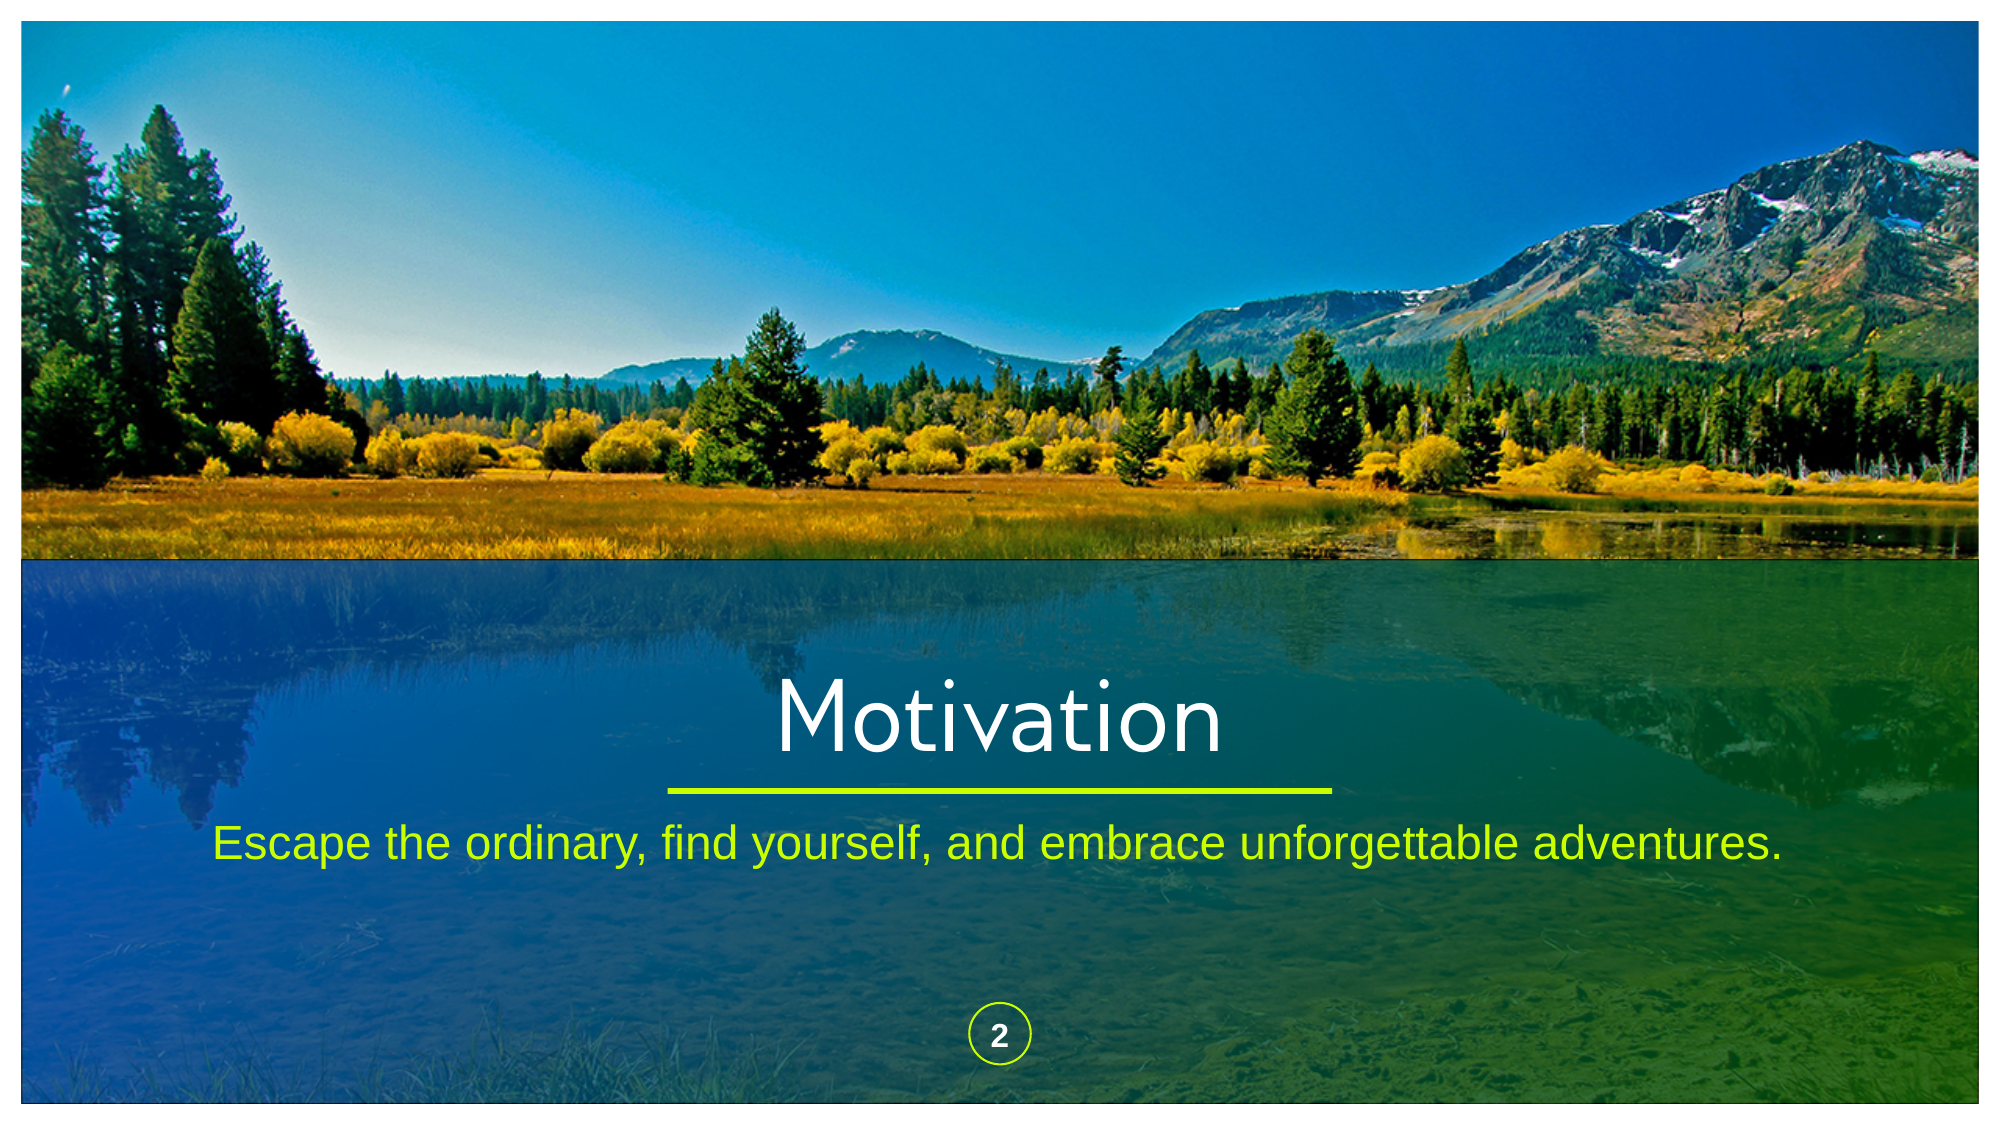

# Motivation
Escape the ordinary, find yourself, and embrace unforgettable adventures.

2